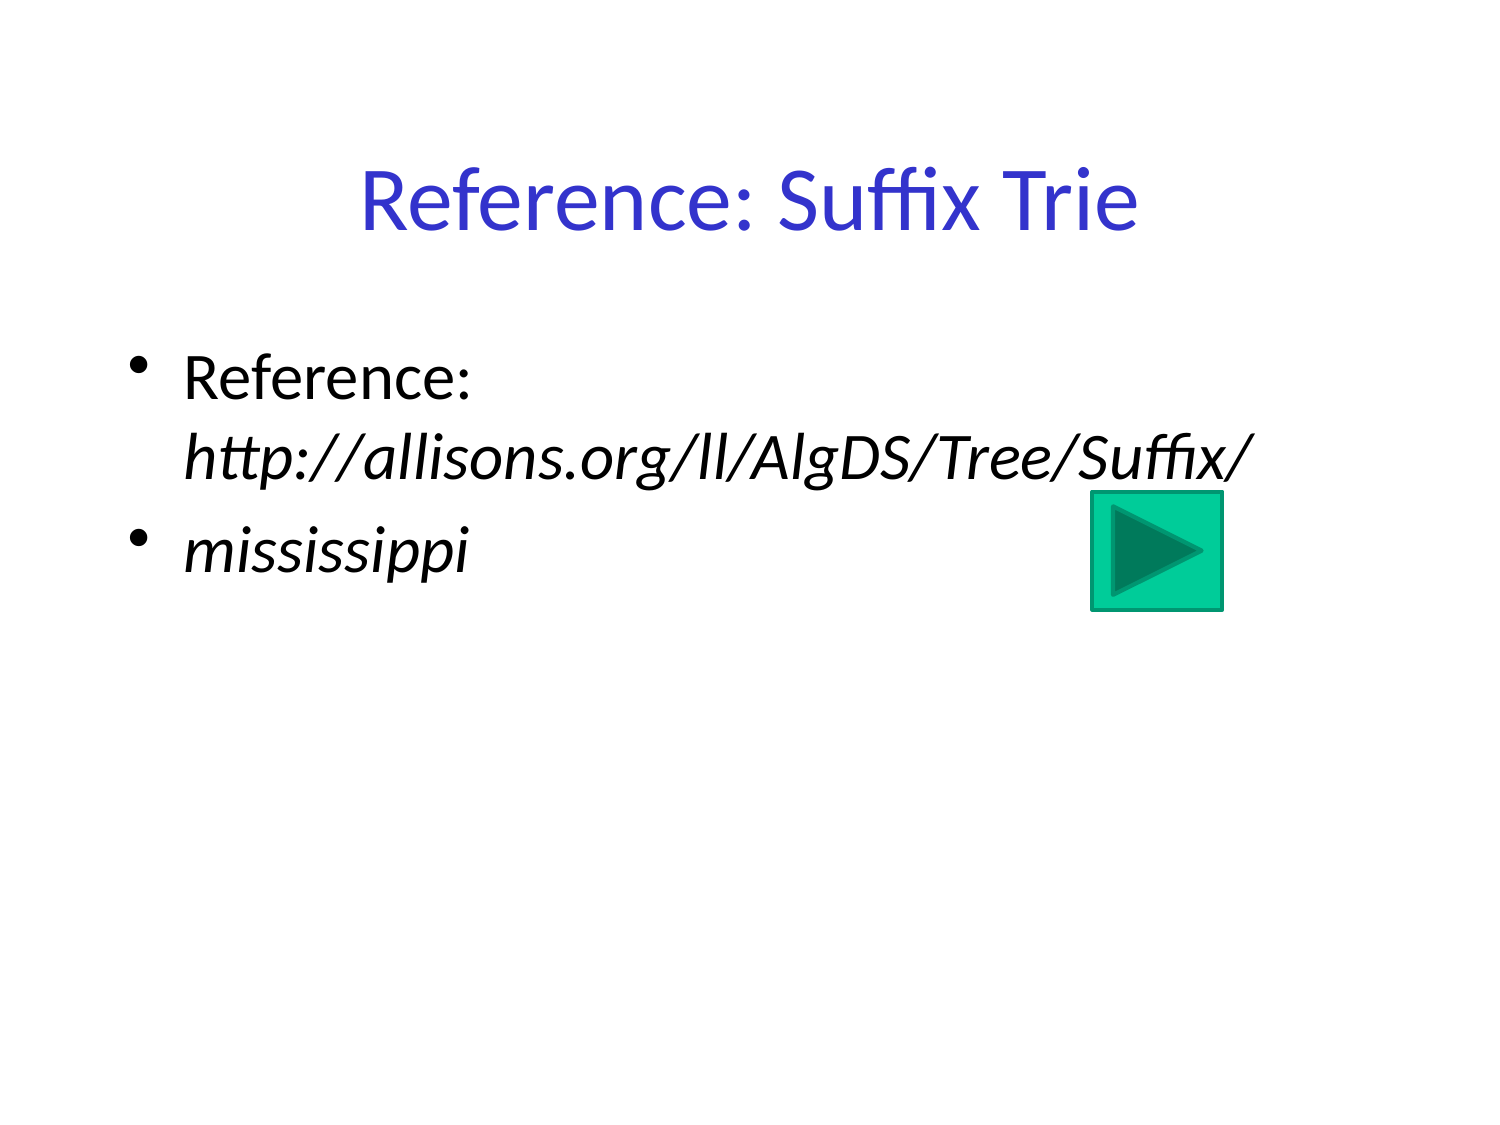

# Reference: Suffix Trie
Reference: http://allisons.org/ll/AlgDS/Tree/Suffix/
mississippi